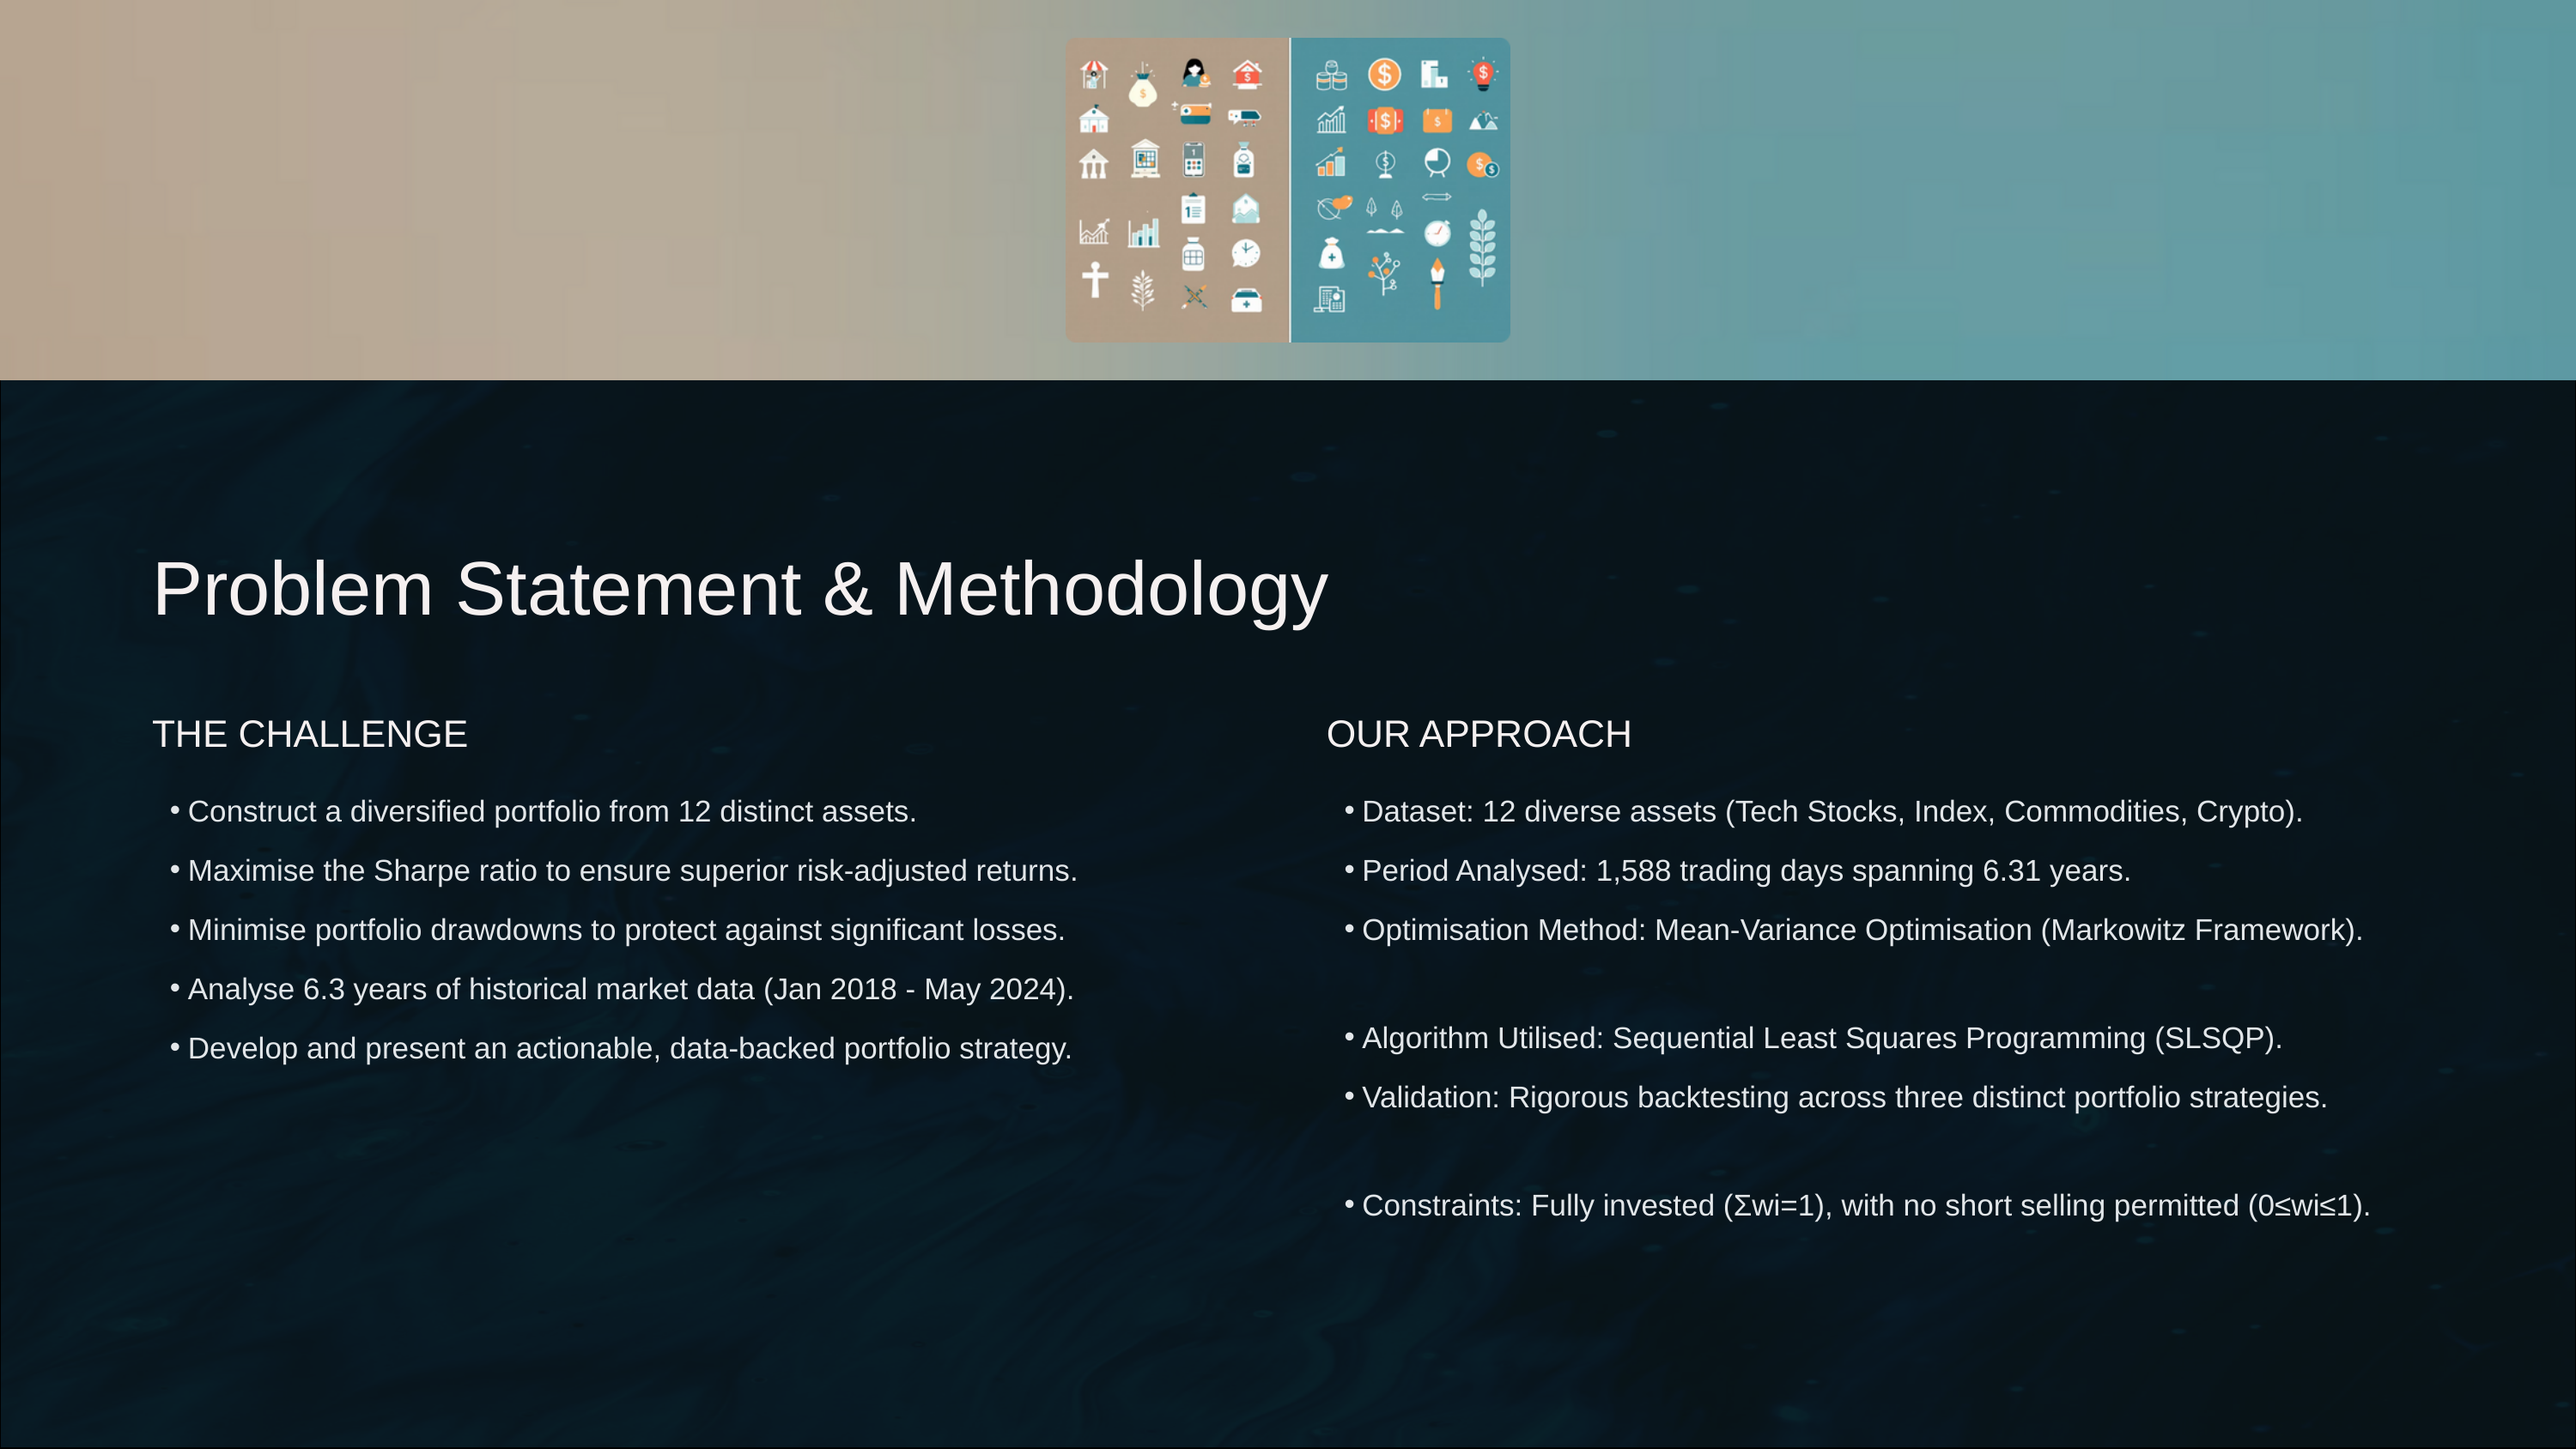

Problem Statement & Methodology
THE CHALLENGE
OUR APPROACH
Construct a diversified portfolio from 12 distinct assets.
Dataset: 12 diverse assets (Tech Stocks, Index, Commodities, Crypto).
Maximise the Sharpe ratio to ensure superior risk-adjusted returns.
Period Analysed: 1,588 trading days spanning 6.31 years.
Minimise portfolio drawdowns to protect against significant losses.
Optimisation Method: Mean-Variance Optimisation (Markowitz Framework).
Analyse 6.3 years of historical market data (Jan 2018 - May 2024).
Algorithm Utilised: Sequential Least Squares Programming (SLSQP).
Develop and present an actionable, data-backed portfolio strategy.
Validation: Rigorous backtesting across three distinct portfolio strategies.
Constraints: Fully invested (Σwi=1), with no short selling permitted (0≤wi≤1).